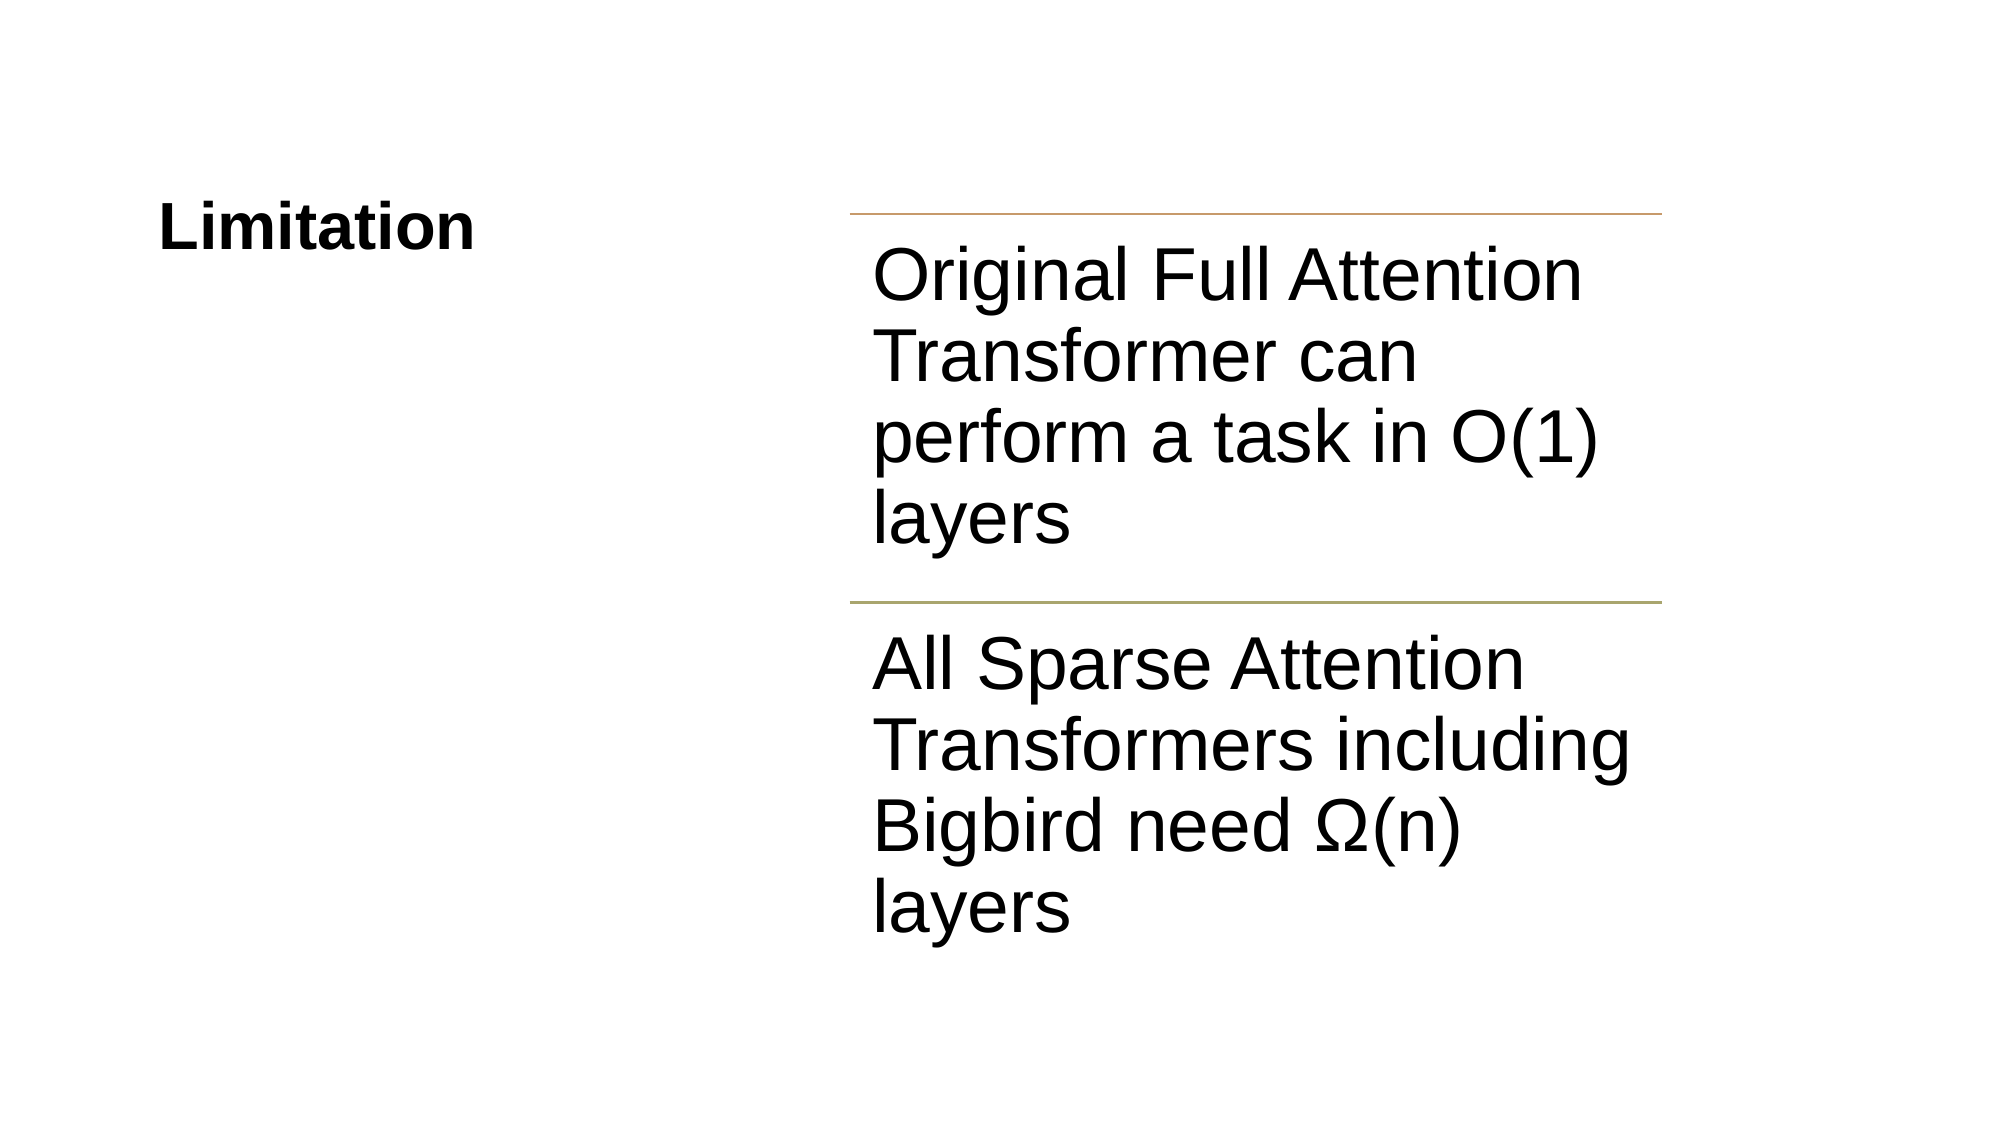

Limitation

Original Full Attention Transformer can perform a task in O(1) layers

All Sparse Attention Transformers including Bigbird need Ω(n) layers